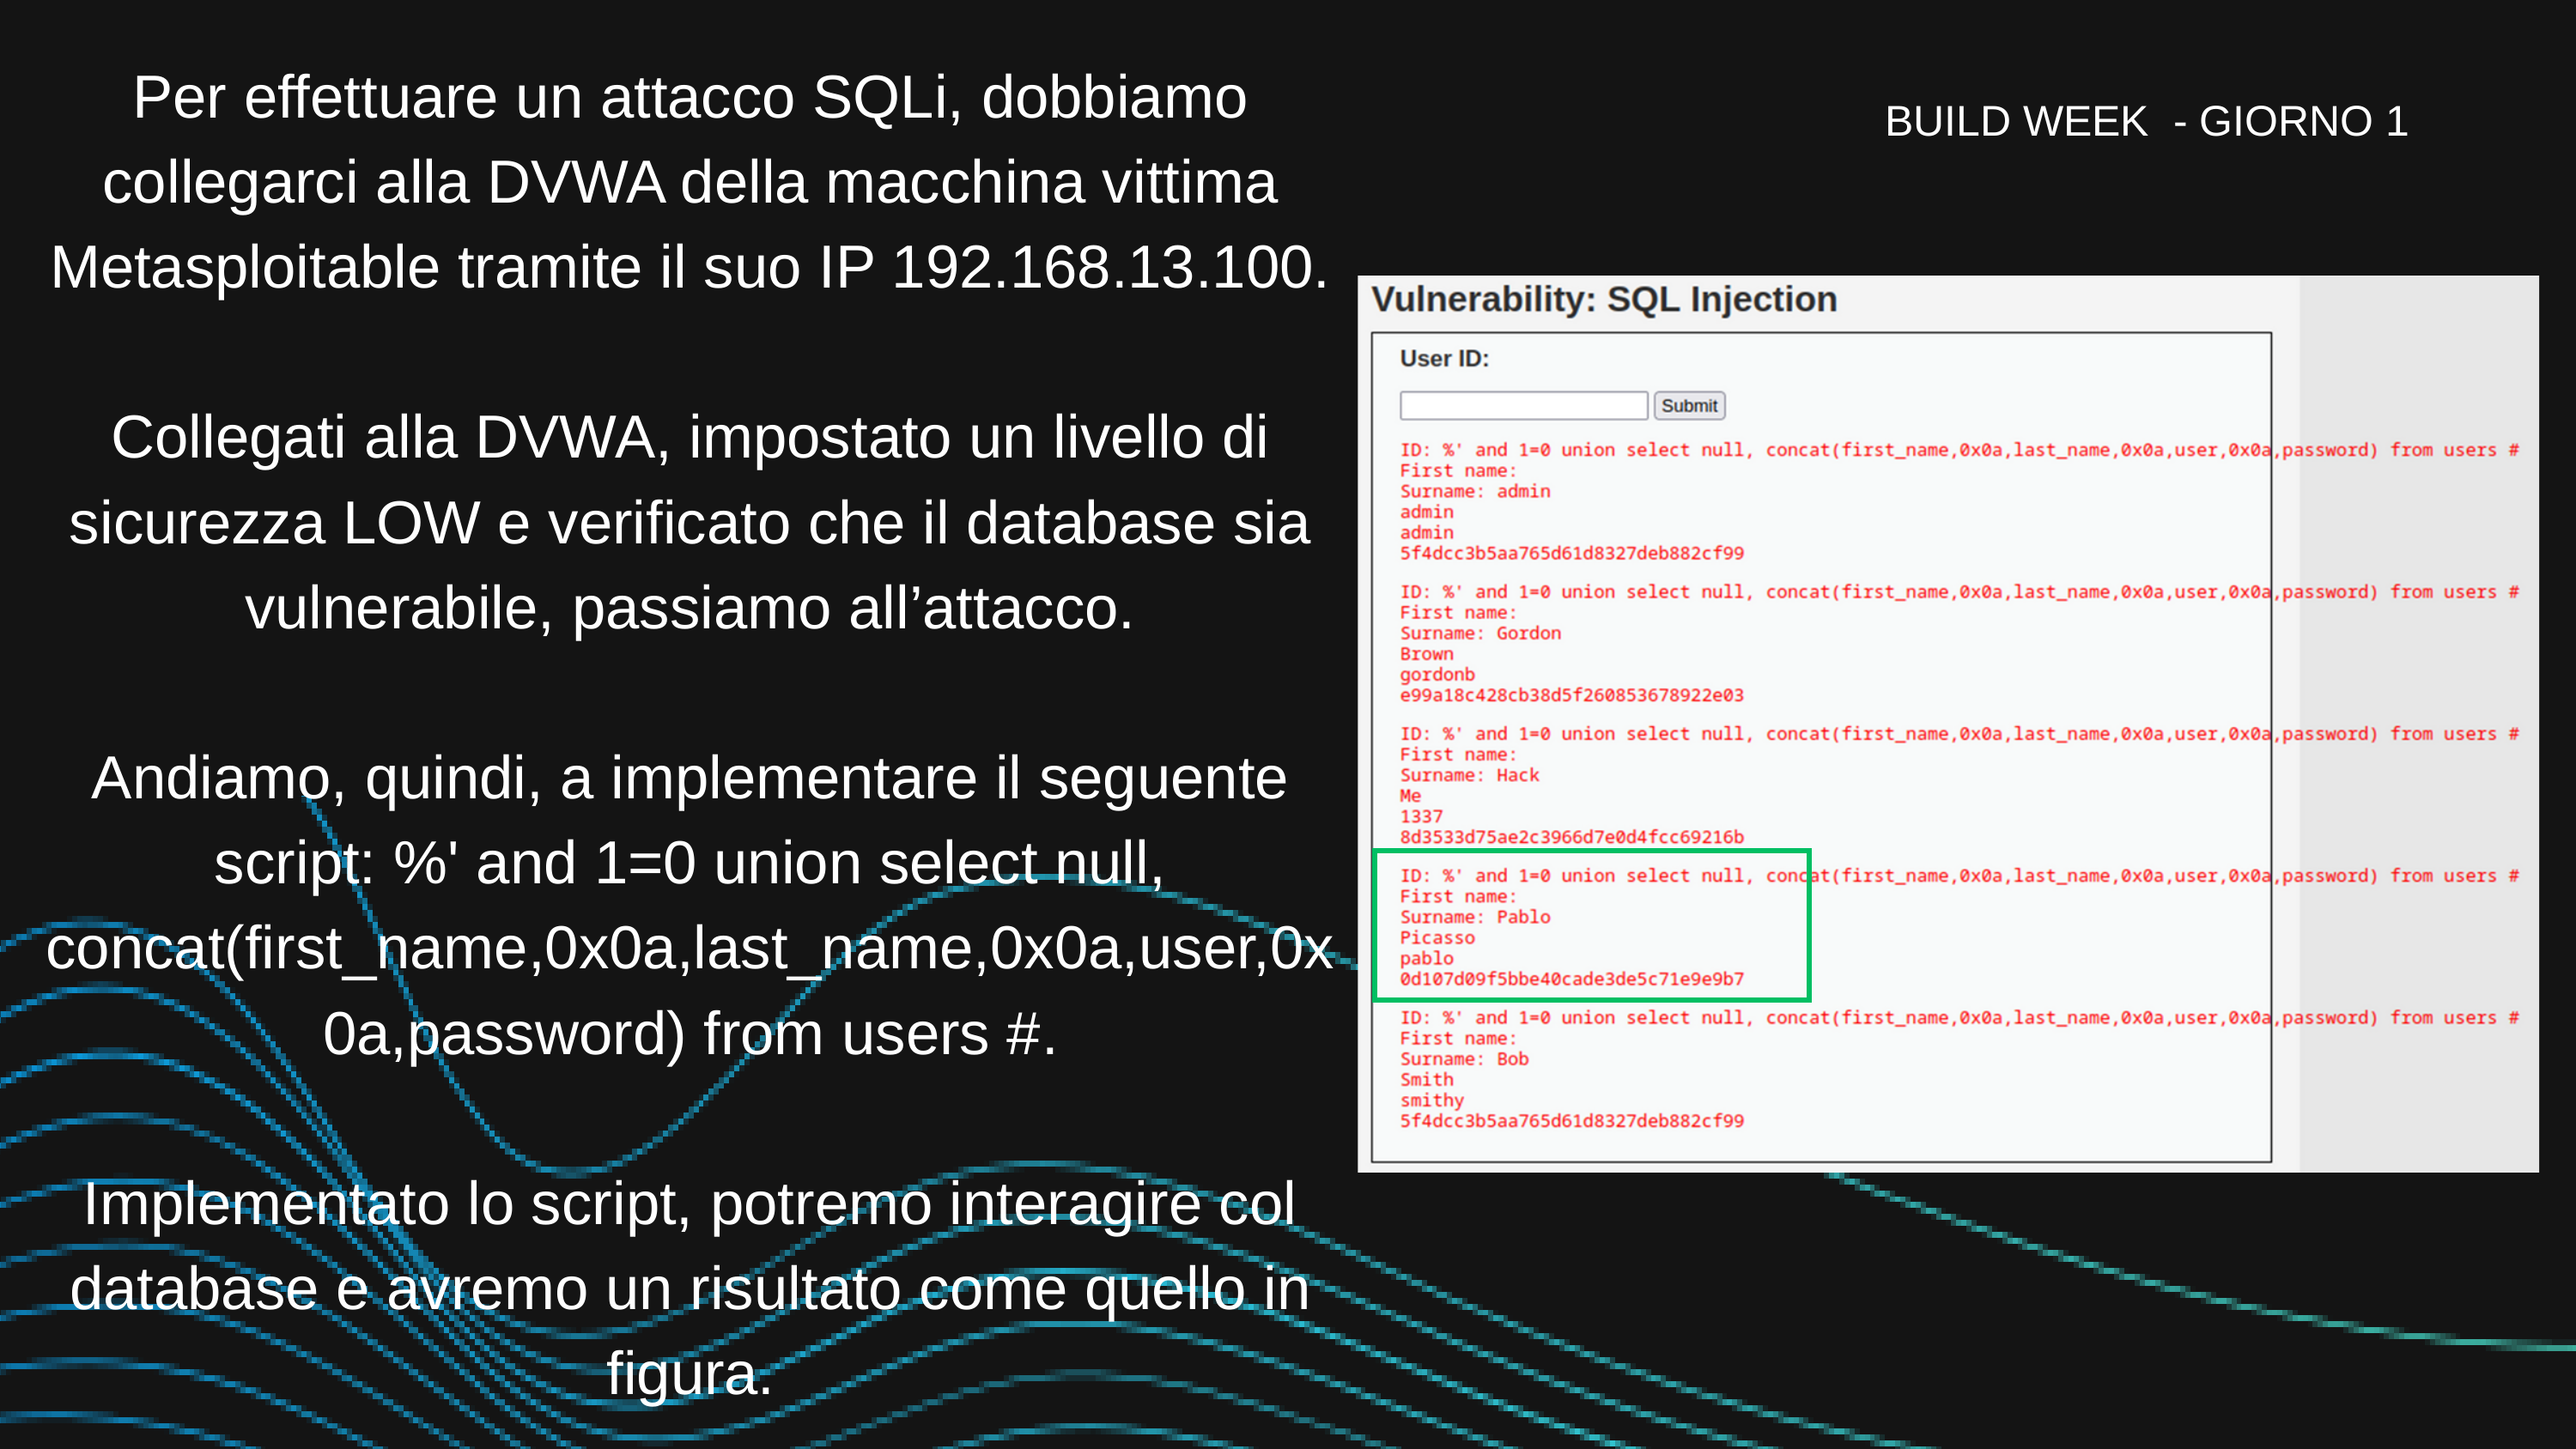

Per effettuare un attacco SQLi, dobbiamo collegarci alla DVWA della macchina vittima Metasploitable tramite il suo IP 192.168.13.100.

Collegati alla DVWA, impostato un livello di sicurezza LOW e verificato che il database sia vulnerabile, passiamo all’attacco.

Andiamo, quindi, a implementare il seguente script: %' and 1=0 union select null, concat(first_name,0x0a,last_name,0x0a,user,0x0a,password) from users #.

Implementato lo script, potremo interagire col database e avremo un risultato come quello in figura.
BUILD WEEK  - GIORNO 1